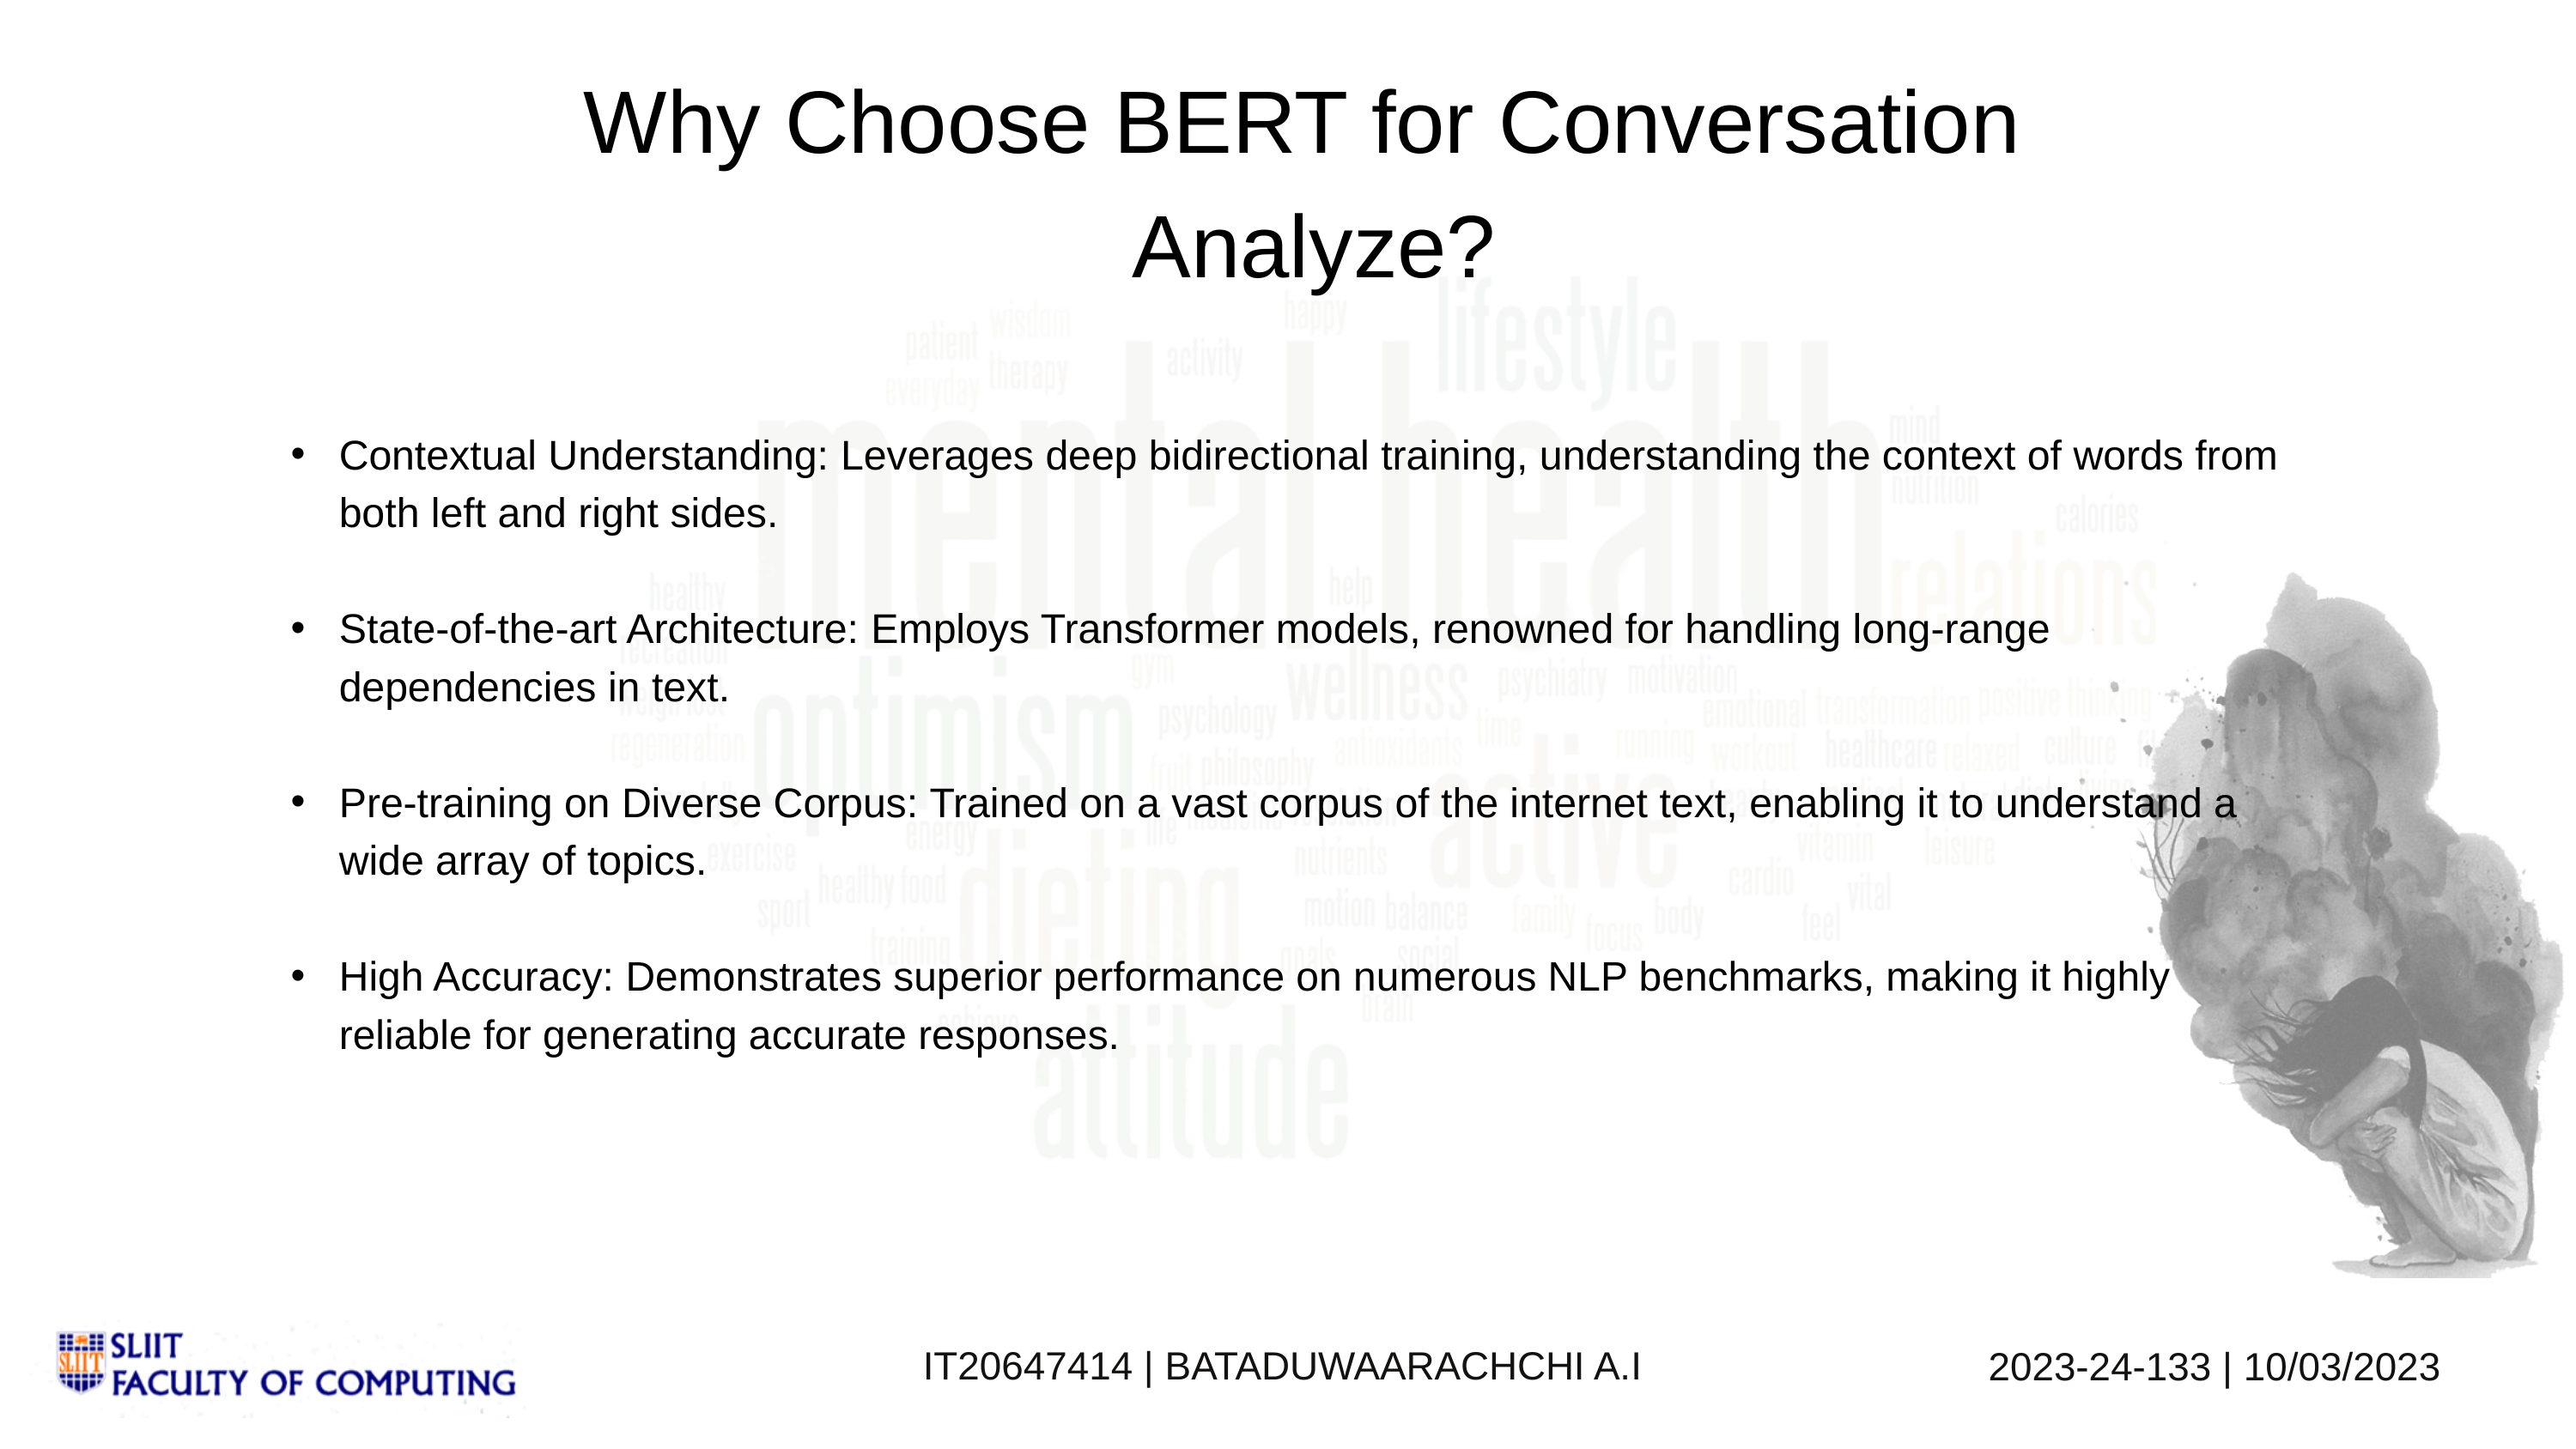

Why Choose BERT for Conversation
Analyze?

Contextual Understanding: Leverages deep bidirectional training, understanding the context of words from both left and right sides.

State-of-the-art Architecture: Employs Transformer models, renowned for handling long-range dependencies in text.

Pre-training on Diverse Corpus: Trained on a vast corpus of the internet text, enabling it to understand a wide array of topics.

High Accuracy: Demonstrates superior performance on numerous NLP benchmarks, making it highly reliable for generating accurate responses.

IT20647414 | BATADUWAARACHCHI A.I
2023-24-133 | 10/03/2023